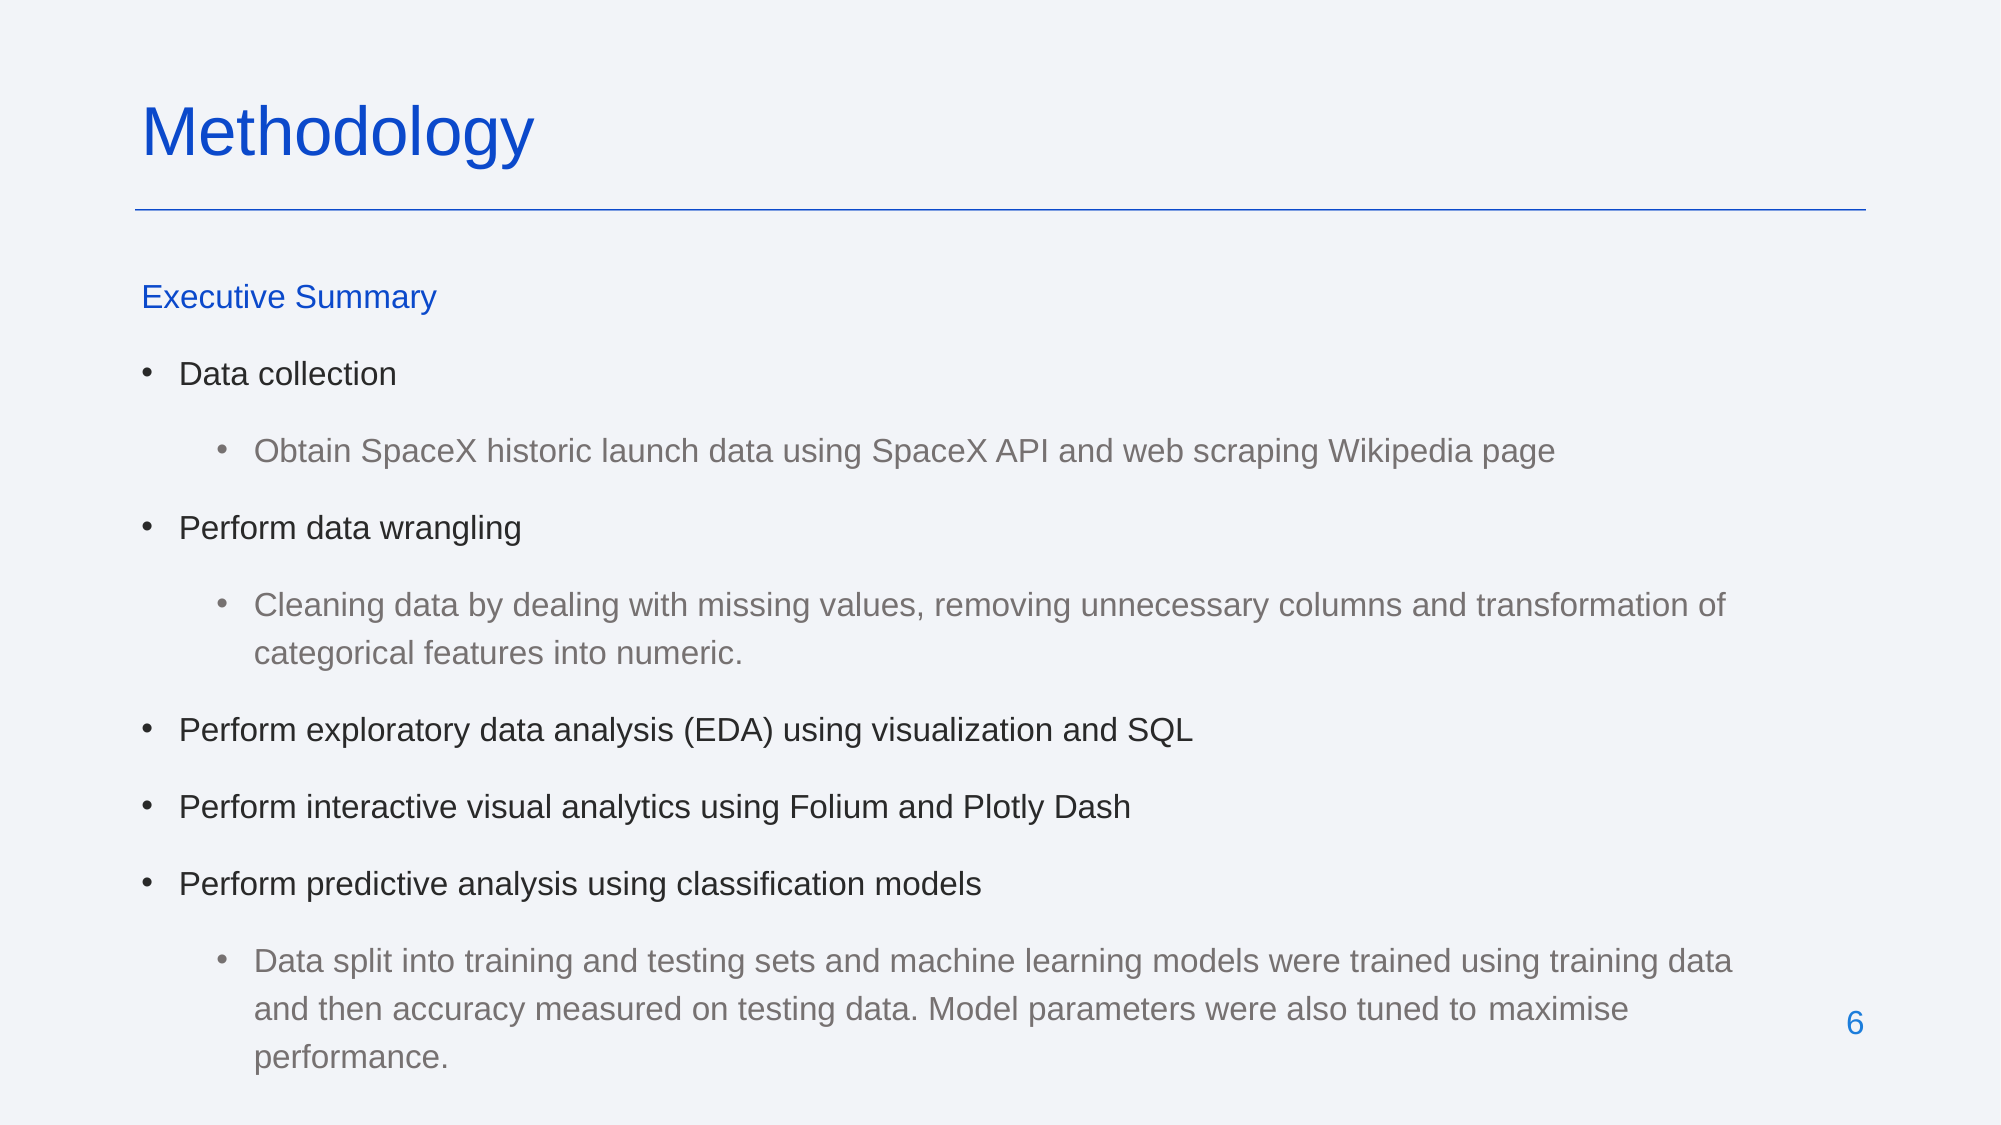

Methodology
Executive Summary
Data collection
Obtain SpaceX historic launch data using SpaceX API and web scraping Wikipedia page
Perform data wrangling
Cleaning data by dealing with missing values, removing unnecessary columns and transformation of categorical features into numeric.
Perform exploratory data analysis (EDA) using visualization and SQL
Perform interactive visual analytics using Folium and Plotly Dash
Perform predictive analysis using classification models
Data split into training and testing sets and machine learning models were trained using training data and then accuracy measured on testing data. Model parameters were also tuned to maximise performance.

6